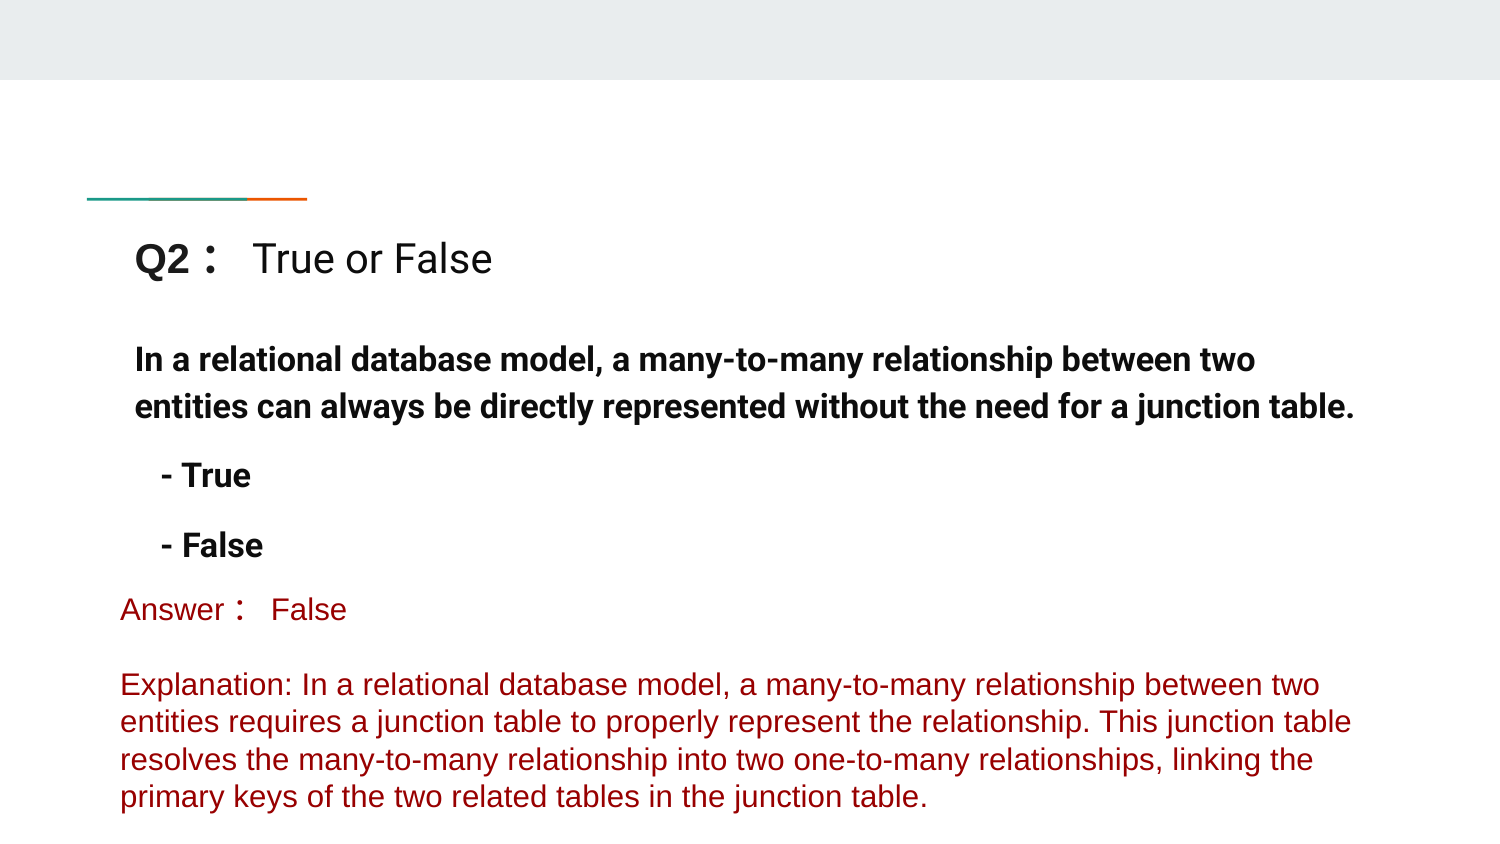

# Q2：True or False
In a relational database model, a many-to-many relationship between two entities can always be directly represented without the need for a junction table.
   - True
   - False

Answer：False

Explanation: In a relational database model, a many-to-many relationship between two entities requires a junction table to properly represent the relationship. This junction table resolves the many-to-many relationship into two one-to-many relationships, linking the primary keys of the two related tables in the junction table.